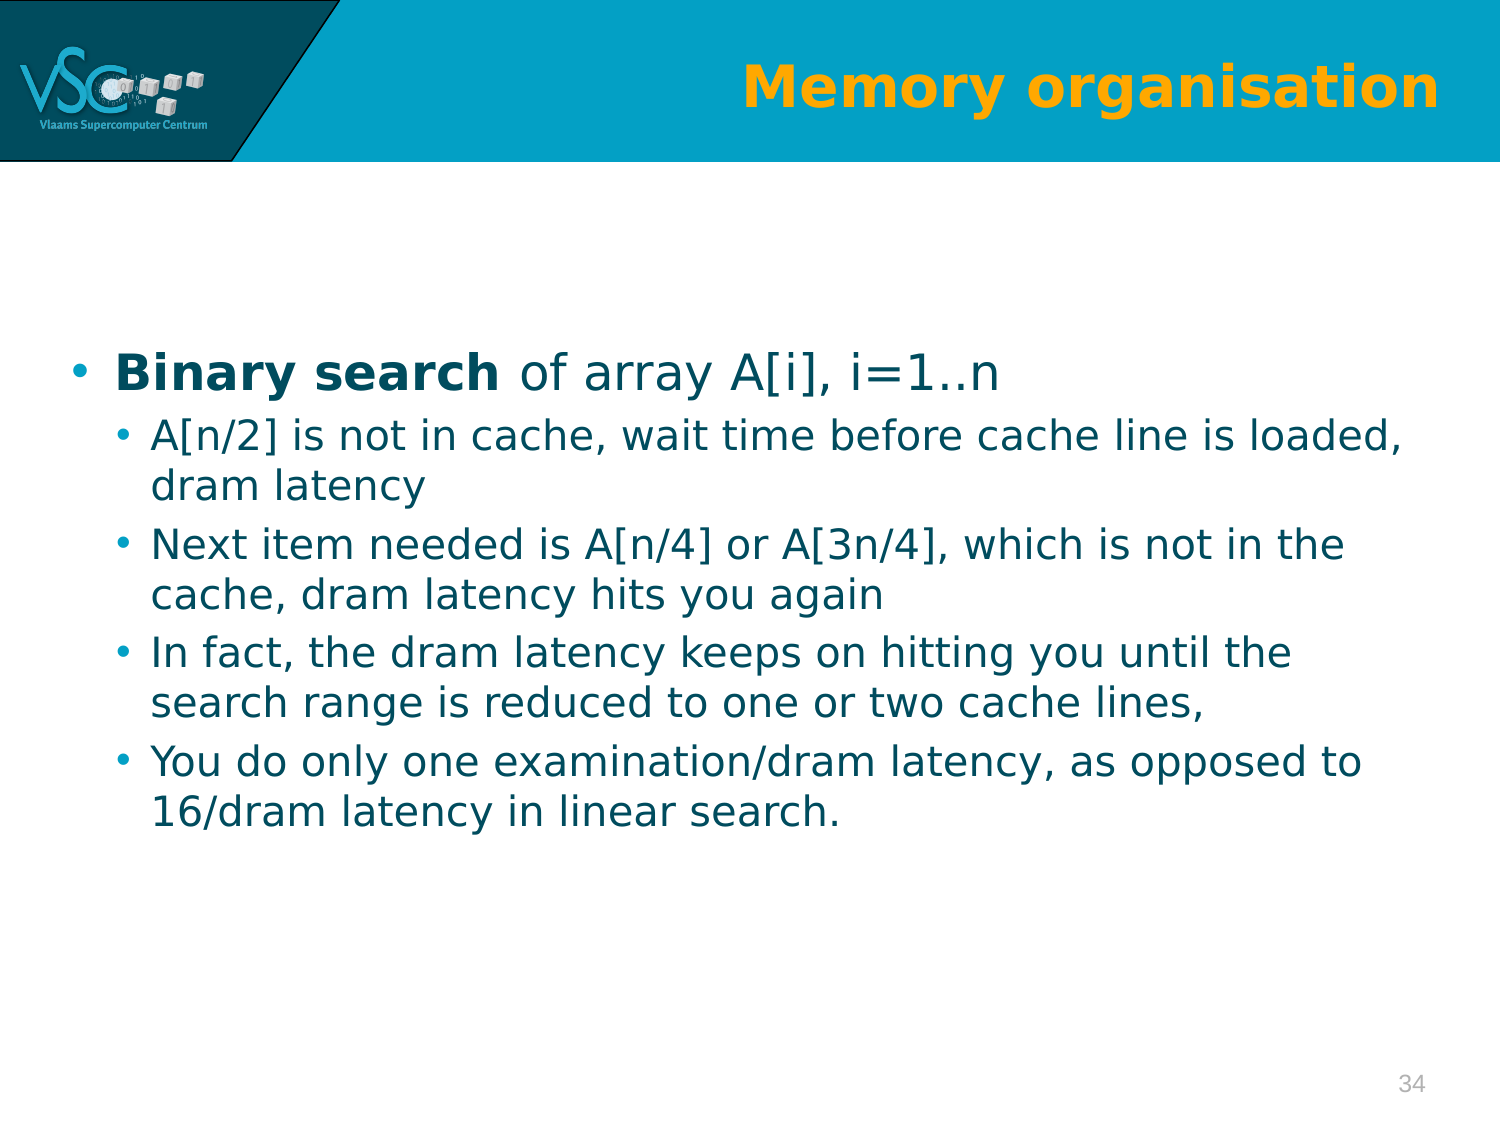

# Memory organisation
Binary search of array A[i], i=1..n
A[n/2] is not in cache, wait time before cache line is loaded, dram latency
Next item needed is A[n/4] or A[3n/4], which is not in the cache, dram latency hits you again
In fact, the dram latency keeps on hitting you until the search range is reduced to one or two cache lines,
You do only one examination/dram latency, as opposed to 16/dram latency in linear search.

34